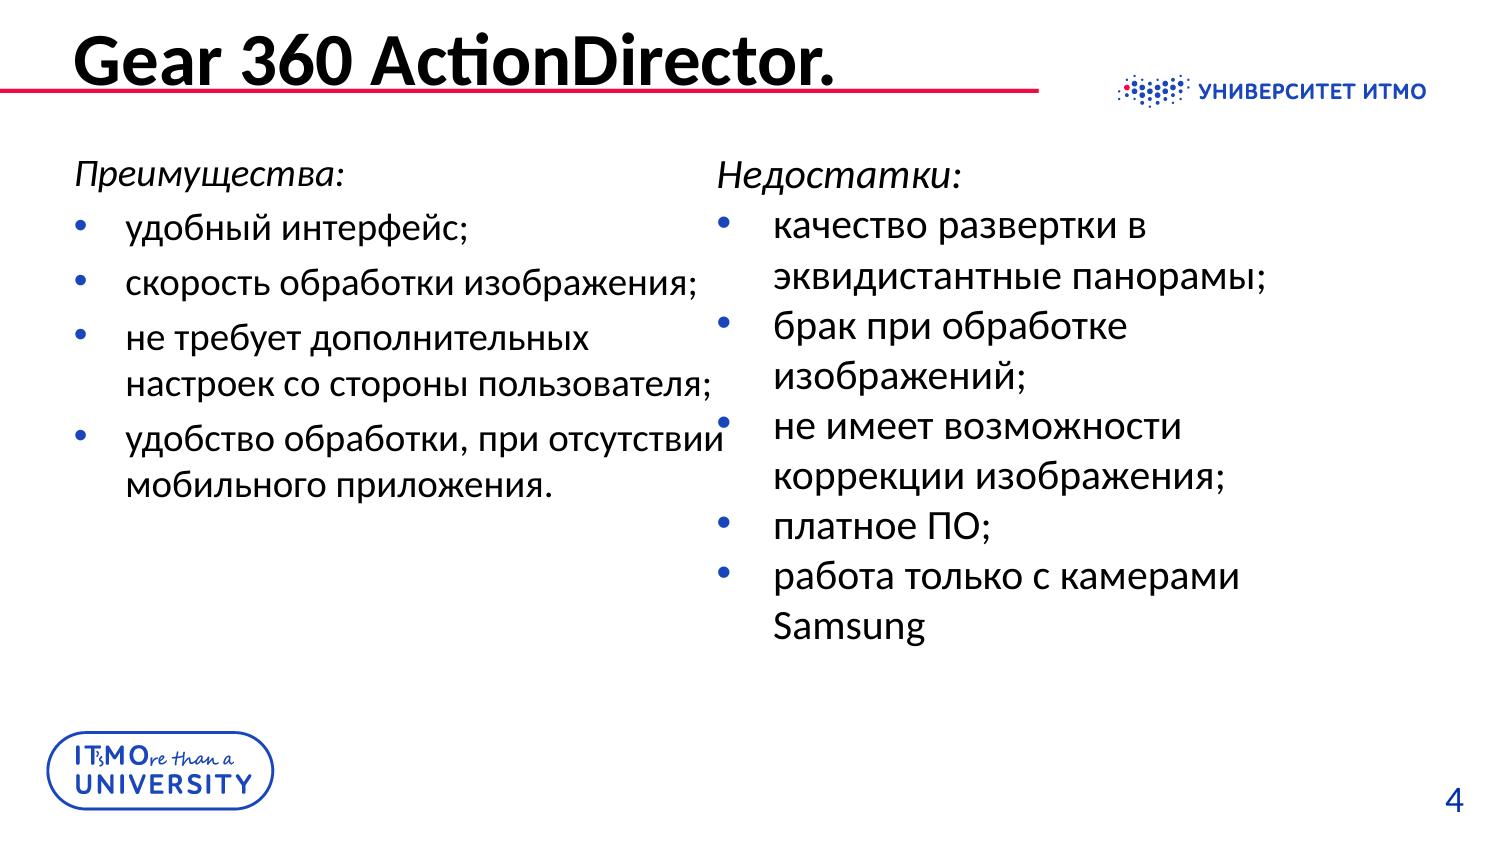

# Gear 360 ActionDirector.
Преимущества:
удобный интерфейс;
скорость обработки изображения;
не требует дополнительных настроек со стороны пользователя;
удобство обработки, при отсутствии мобильного приложения.

Недостатки:
качество развертки в эквидистантные панорамы;
брак при обработке изображений;
не имеет возможности коррекции изображения;
платное ПО;
работа только с камерами Samsung

4